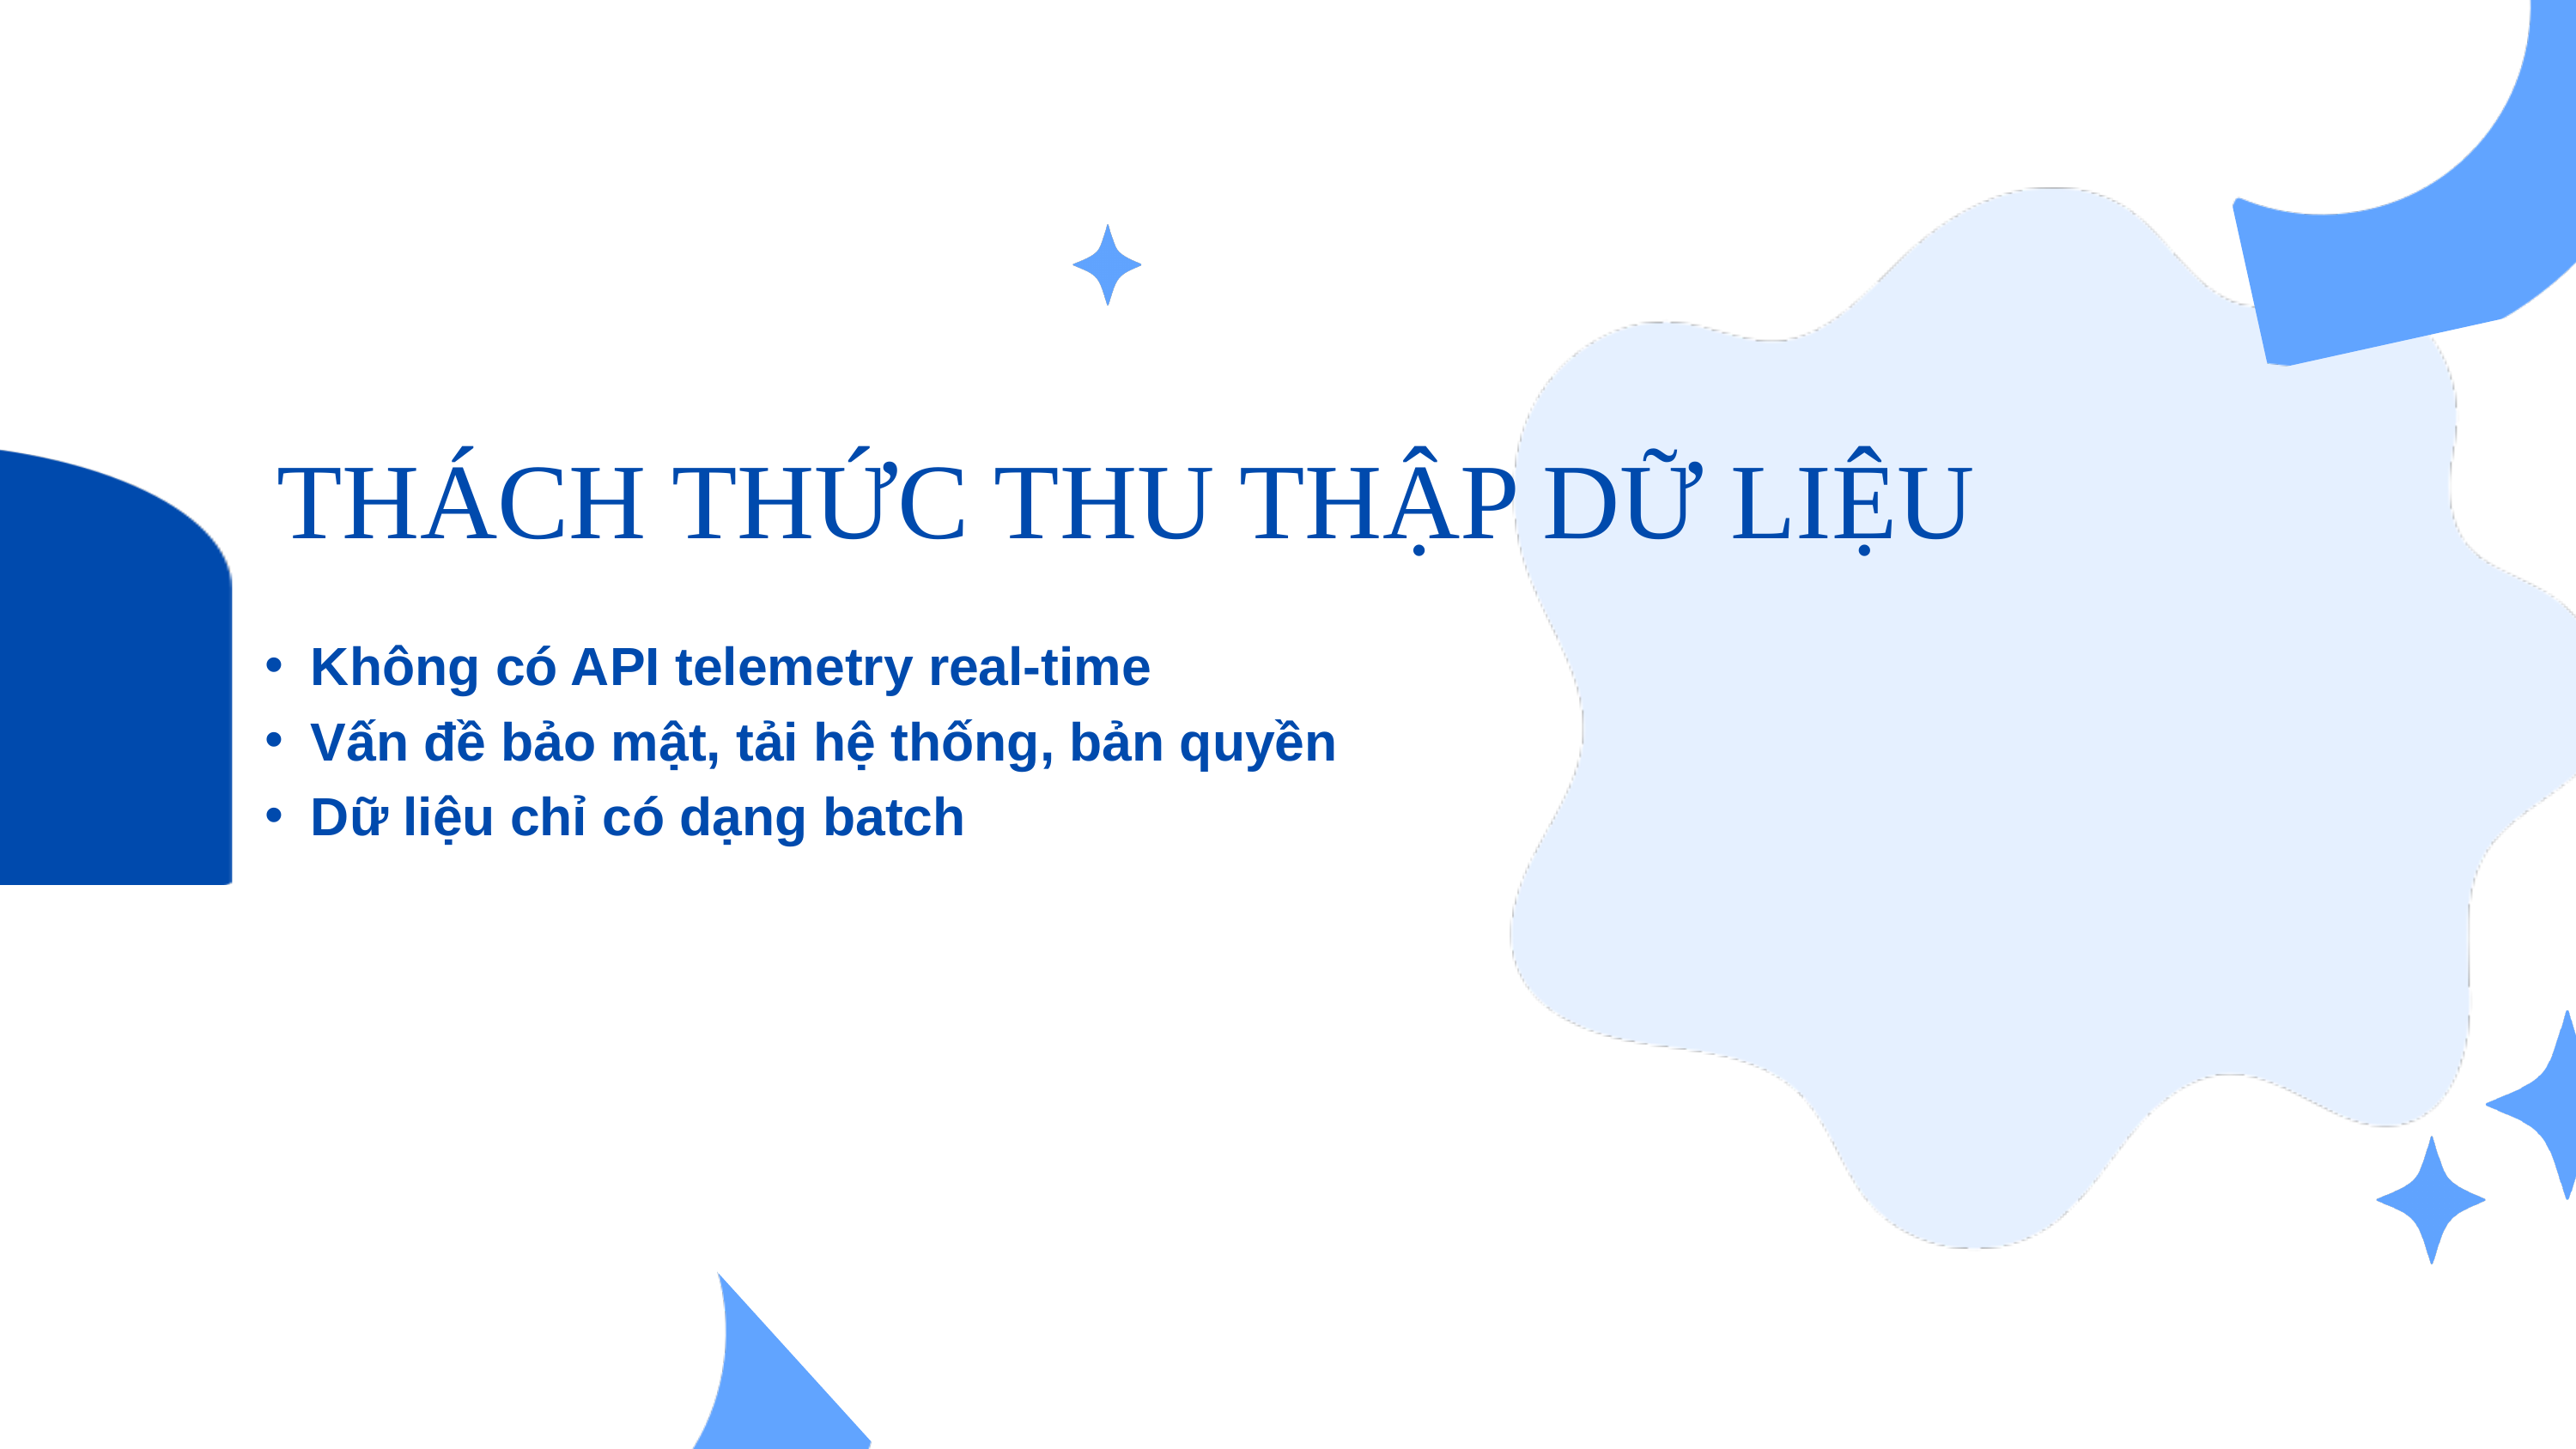

THÁCH THỨC THU THẬP DỮ LIỆU
Không có API telemetry real-time
Vấn đề bảo mật, tải hệ thống, bản quyền
Dữ liệu chỉ có dạng batch

Lorem ipsum dolor sit amet, consectetur adipiscing elit. In nec ultrices libero, sit amet volutpat velit. Maecenas a metus a tellus tincidunt sagittis.